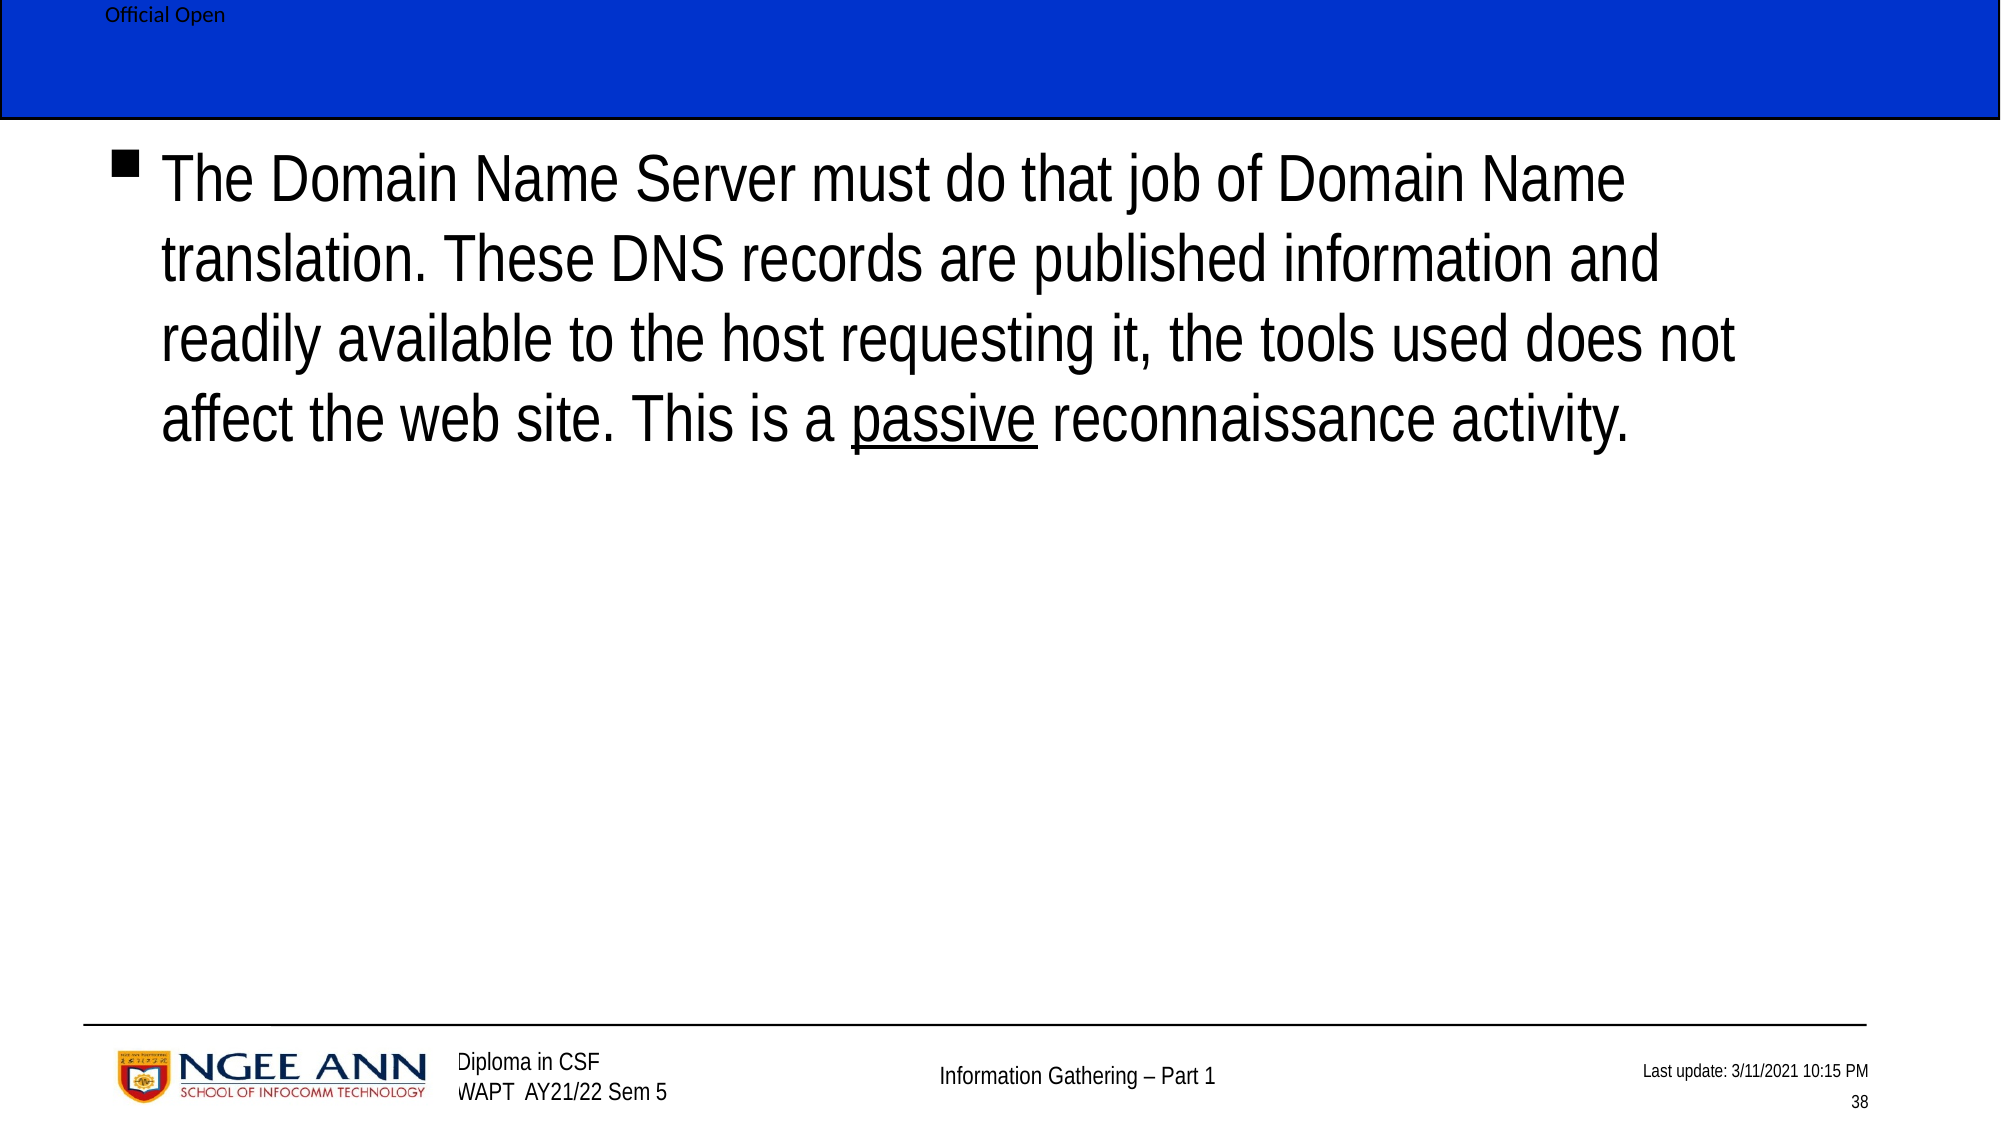

The Domain Name Server must do that job of Domain Name translation. These DNS records are published information and readily available to the host requesting it, the tools used does not affect the web site. This is a passive reconnaissance activity.
# Observations